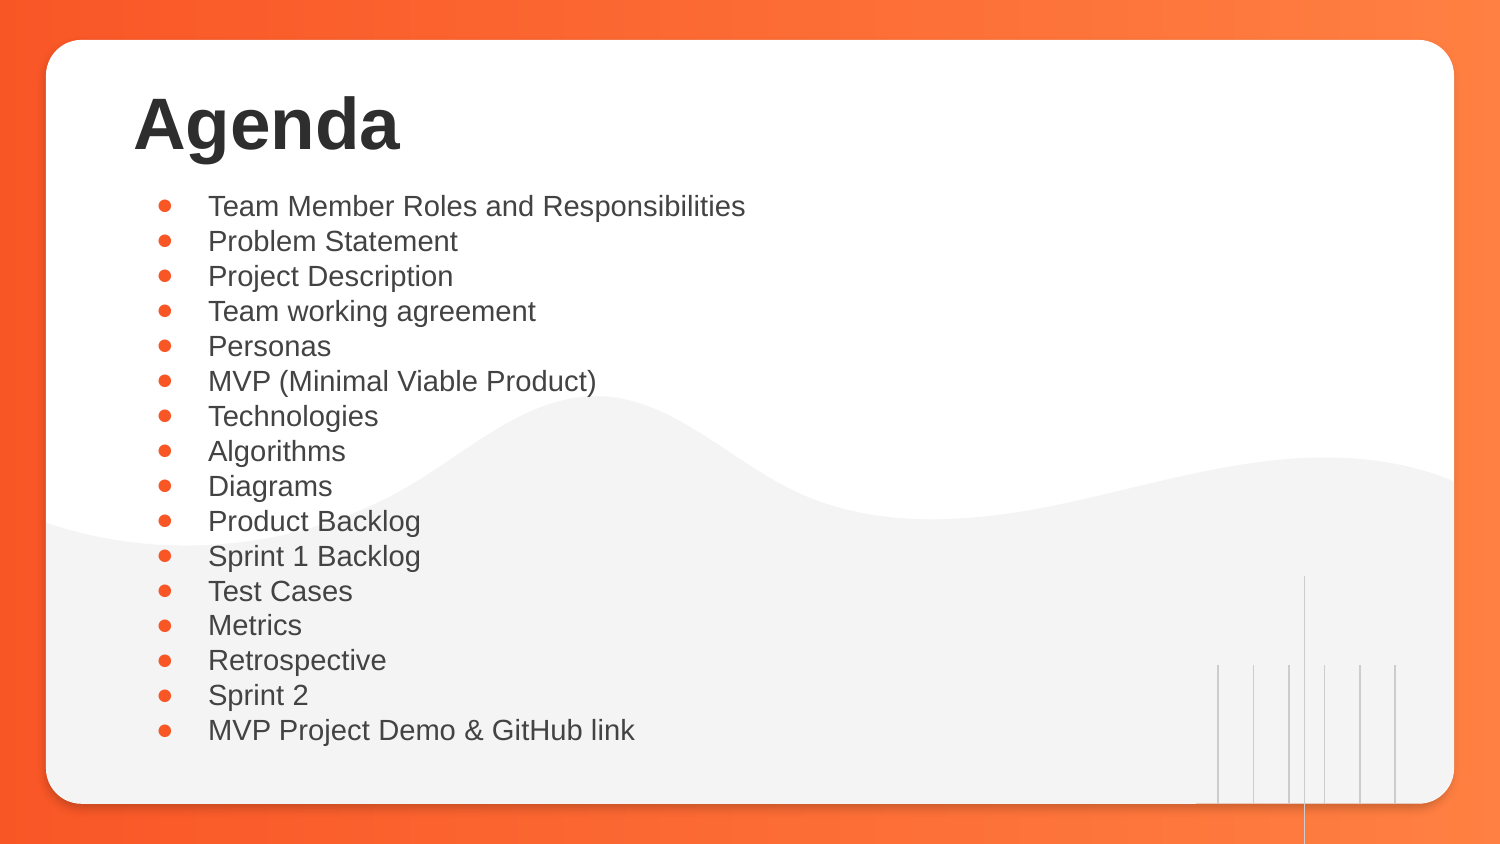

# Agenda
Team Member Roles and Responsibilities
Problem Statement
Project Description
Team working agreement
Personas
MVP (Minimal Viable Product)
Technologies
Algorithms
Diagrams
Product Backlog
Sprint 1 Backlog
Test Cases
Metrics
Retrospective
Sprint 2
MVP Project Demo & GitHub link